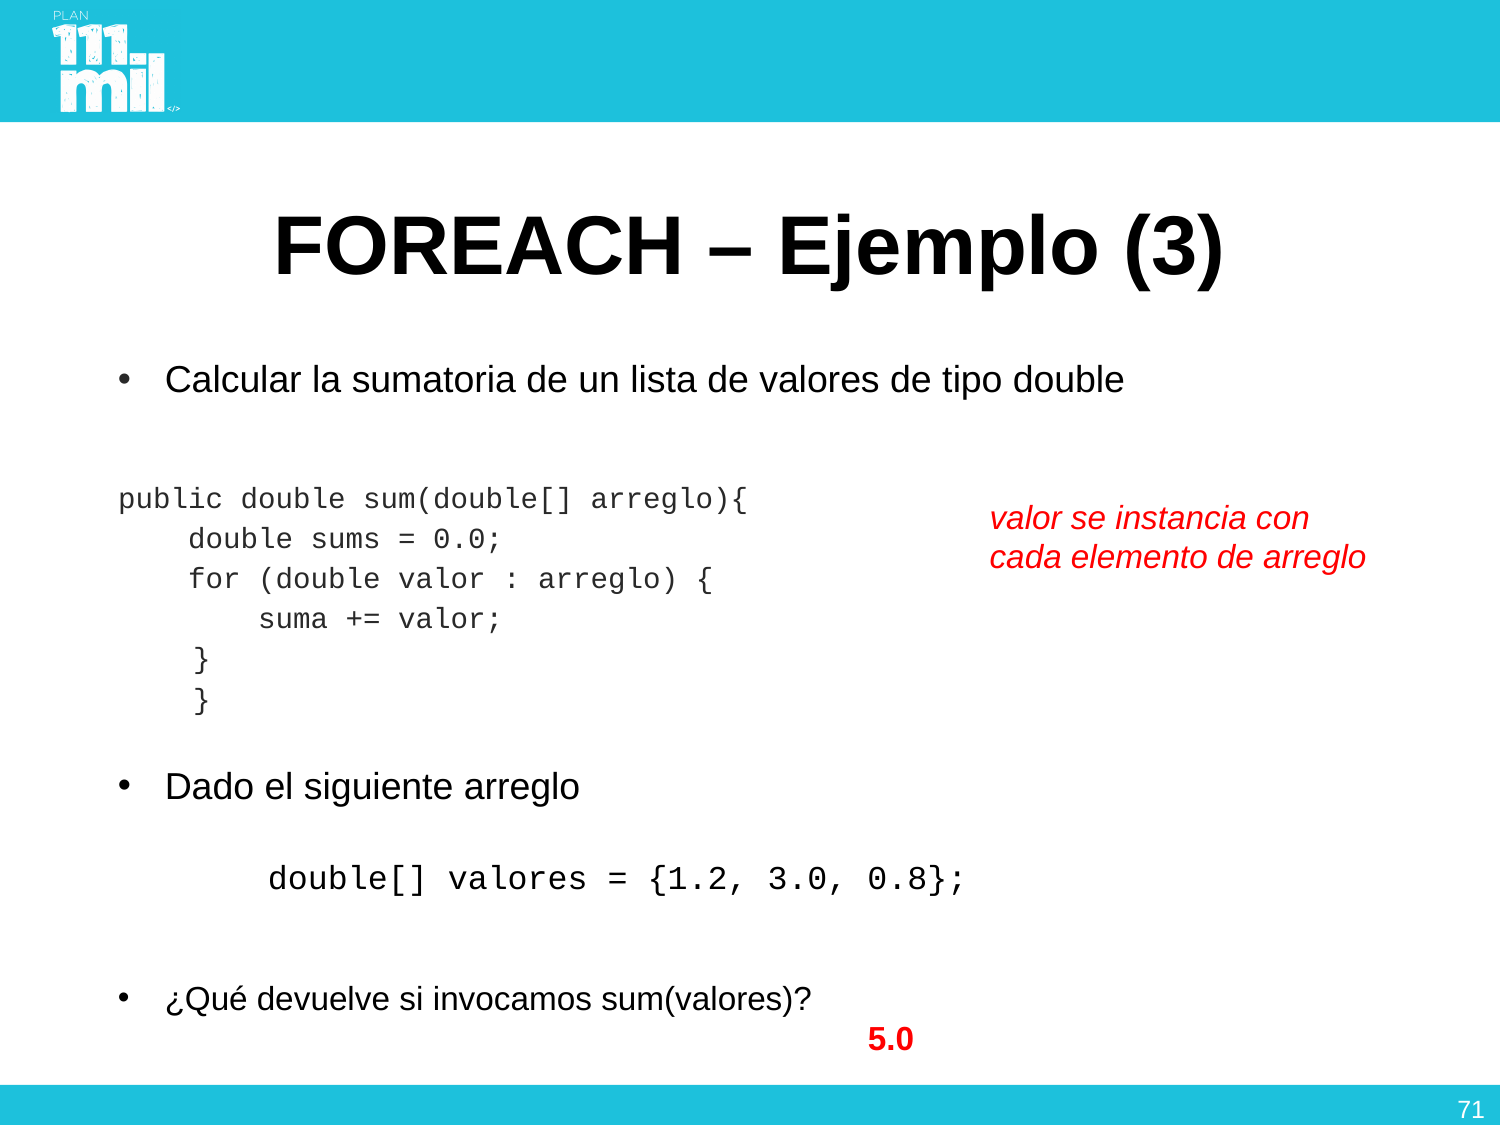

# FOREACH – Ejemplo (3)
Calcular la sumatoria de un lista de valores de tipo double
public double sum(double[] arreglo){
    double sums = 0.0;
    for (double valor : arreglo) {
        suma += valor;
}
}

valor se instancia con cada elemento de arreglo

Dado el siguiente arreglo

	double[] valores = {1.2, 3.0, 0.8};

¿Qué devuelve si invocamos sum(valores)?
 					5.0

71